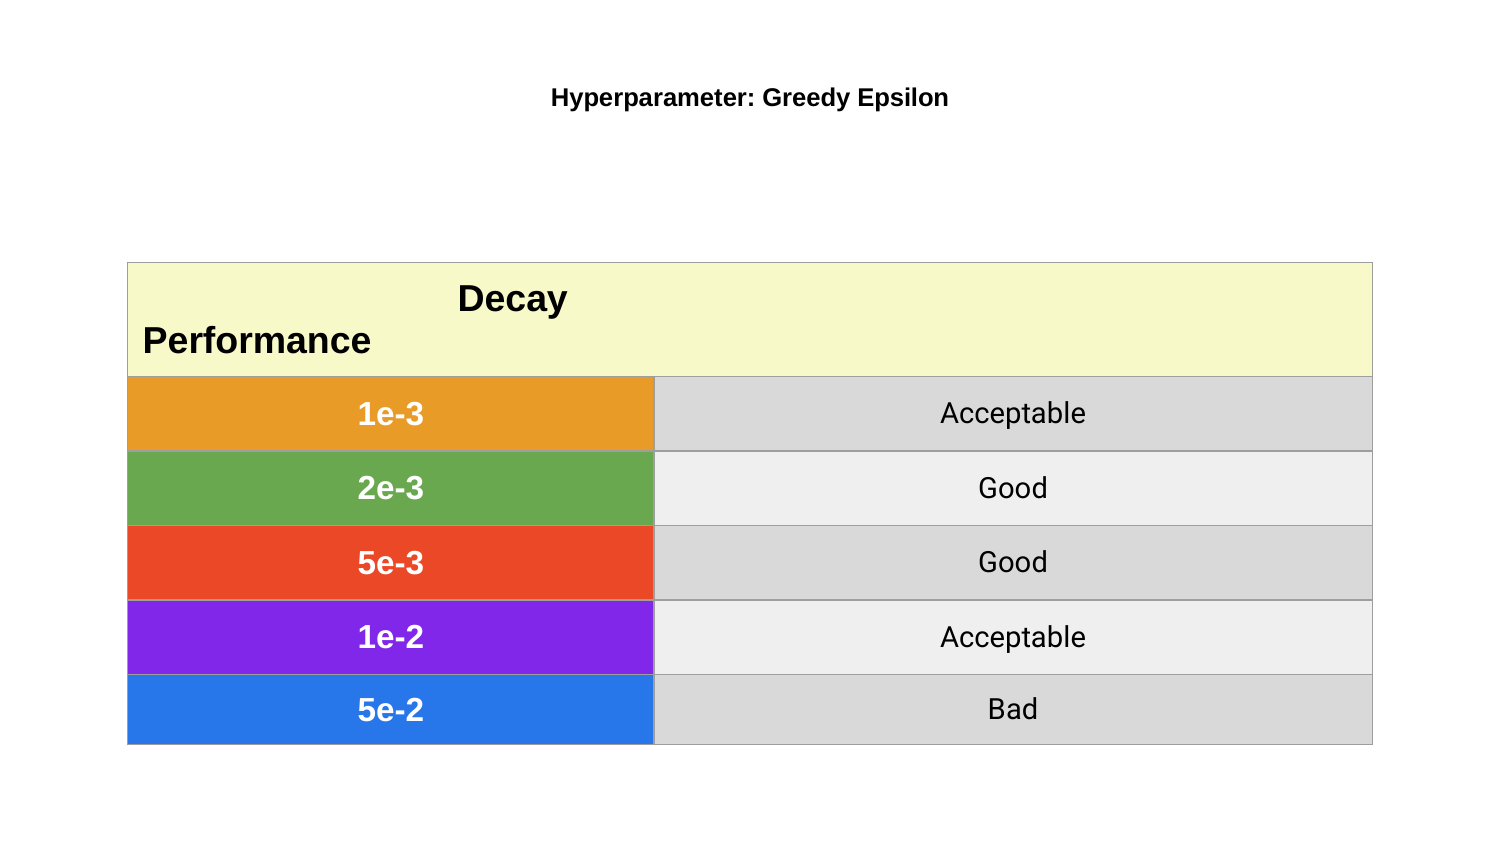

# Hyperparameter: Greedy Epsilon
| Decay Performance |  |
| --- | --- |
| 1e-3 | Acceptable |
| 2e-3 | Good |
| 5e-3 | Good |
| 1e-2 | Acceptable |
| 5e-2 | Bad |